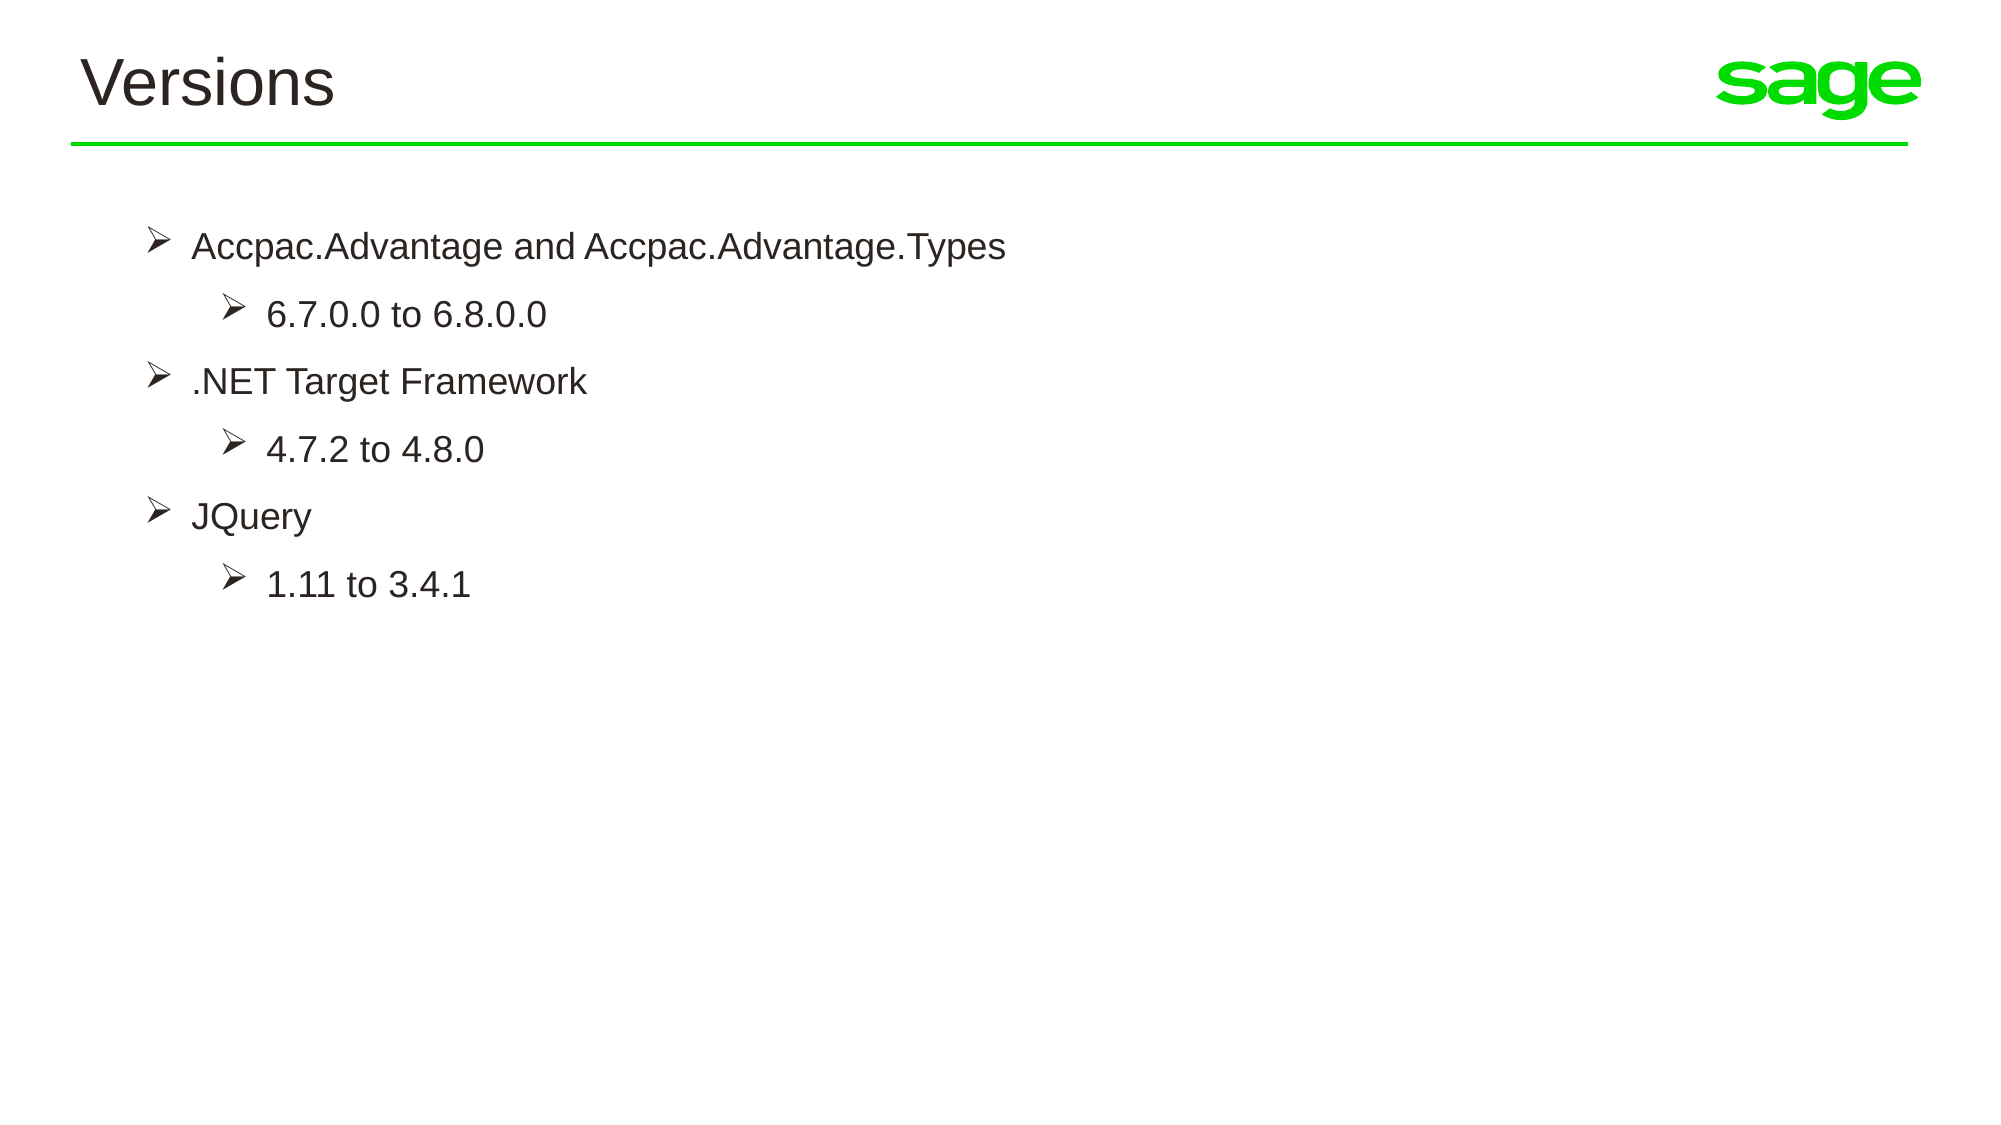

Versions
Accpac.Advantage and Accpac.Advantage.Types
6.7.0.0 to 6.8.0.0
.NET Target Framework
4.7.2 to 4.8.0
JQuery
1.11 to 3.4.1